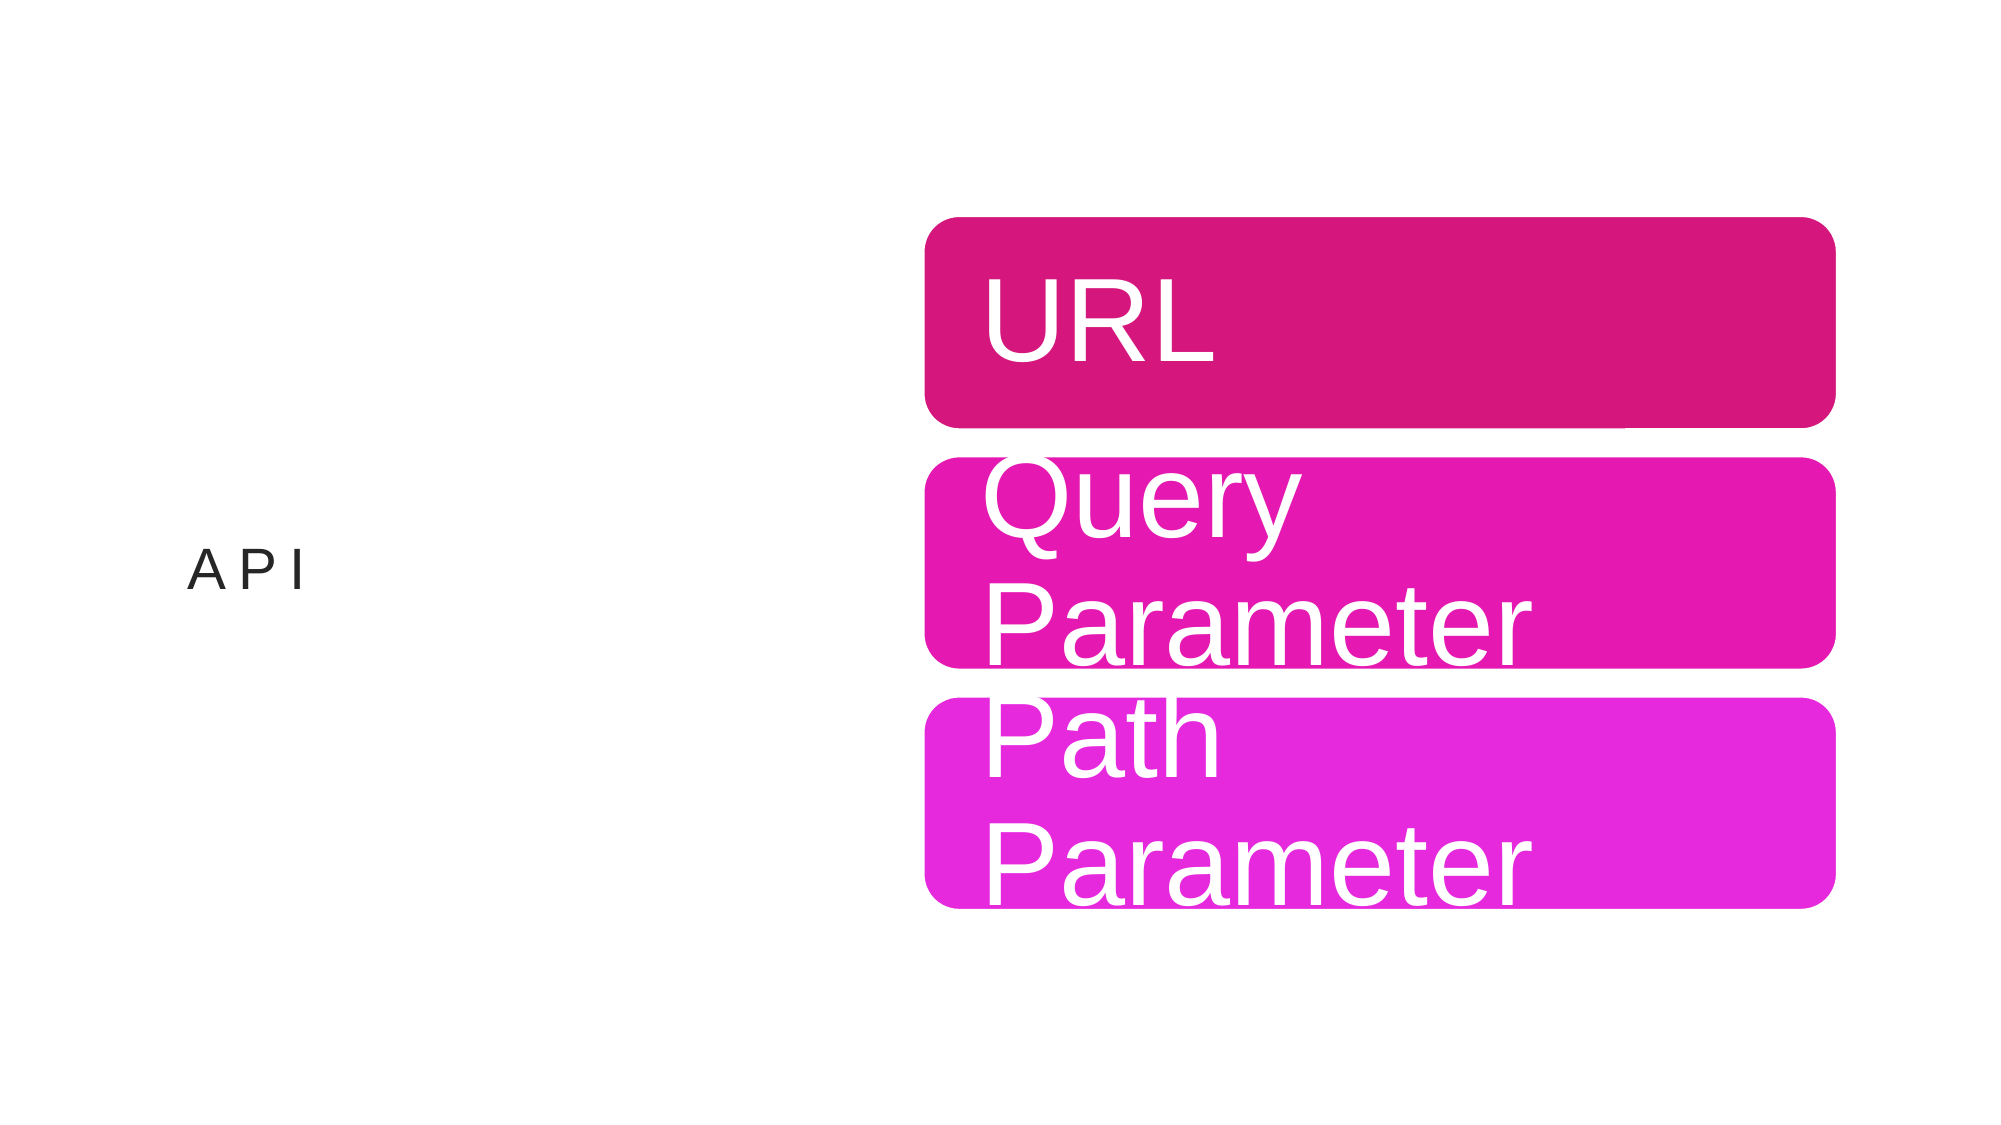

# API
URL
Query Parameter
Path Parameter